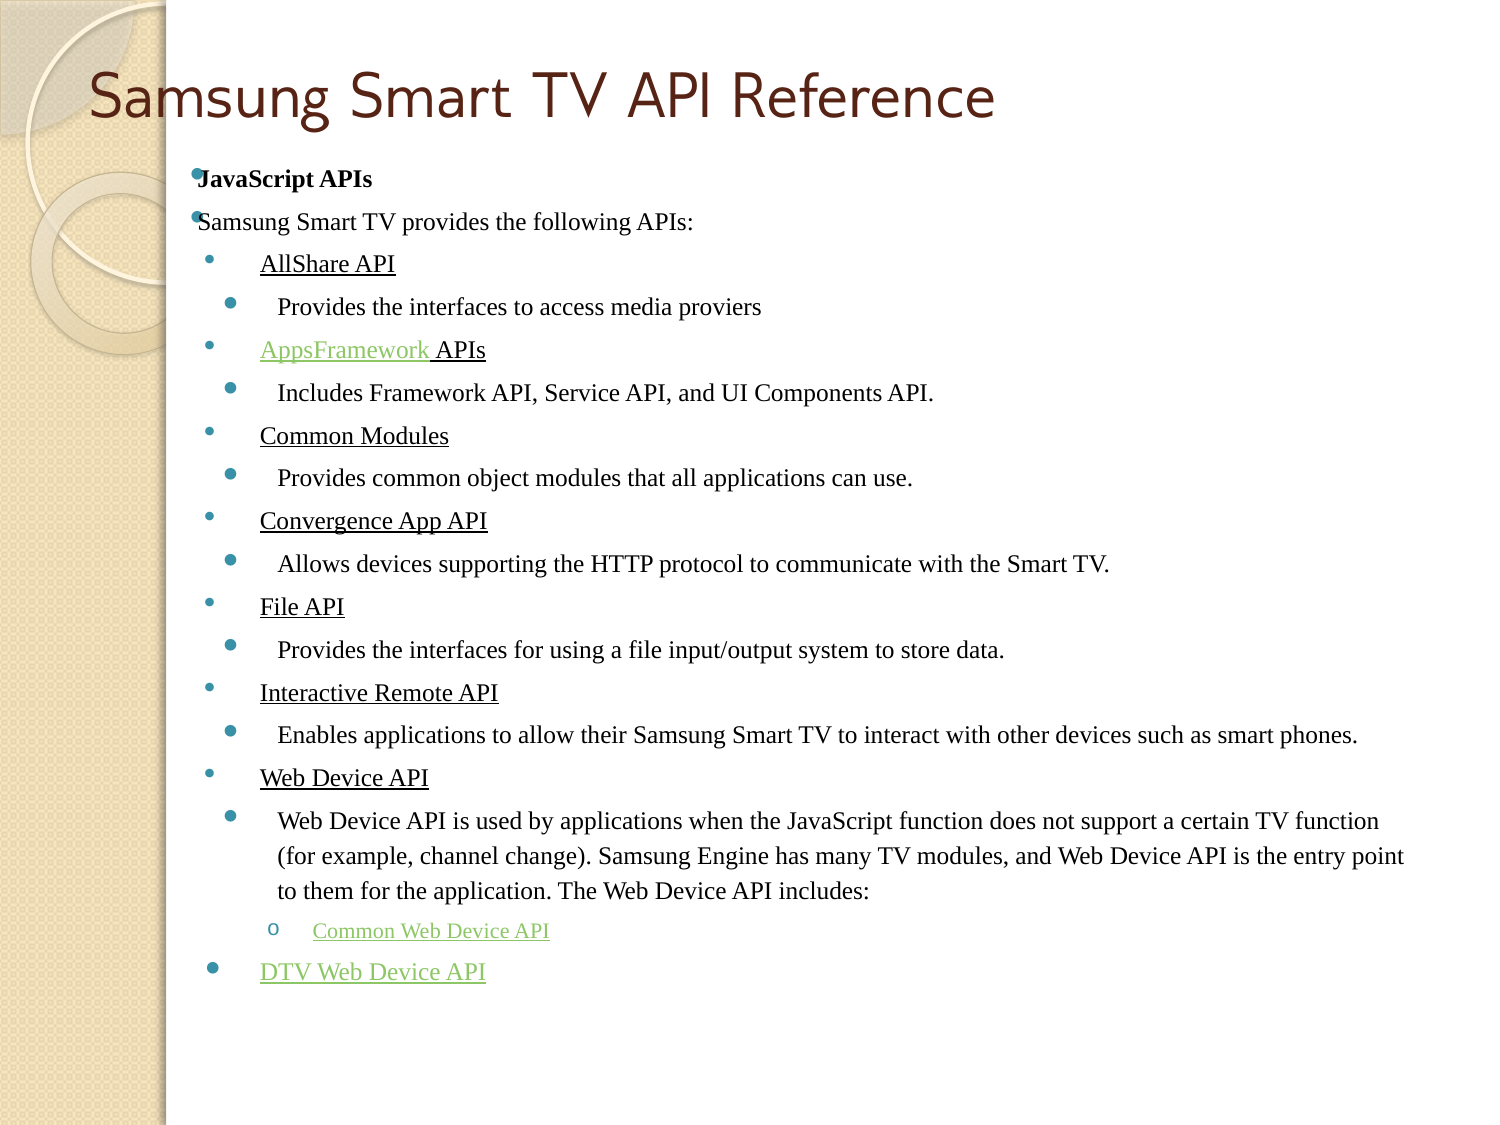

# Samsung Smart TV API Reference
JavaScript APIs
Samsung Smart TV provides the following APIs:
AllShare API
Provides the interfaces to access media proviers
AppsFramework APIs
Includes Framework API, Service API, and UI Components API.
Common Modules
Provides common object modules that all applications can use.
Convergence App API
Allows devices supporting the HTTP protocol to communicate with the Smart TV.
File API
Provides the interfaces for using a file input/output system to store data.
Interactive Remote API
Enables applications to allow their Samsung Smart TV to interact with other devices such as smart phones.
Web Device API
Web Device API is used by applications when the JavaScript function does not support a certain TV function (for example, channel change). Samsung Engine has many TV modules, and Web Device API is the entry point to them for the application. The Web Device API includes:
Common Web Device API
DTV Web Device API